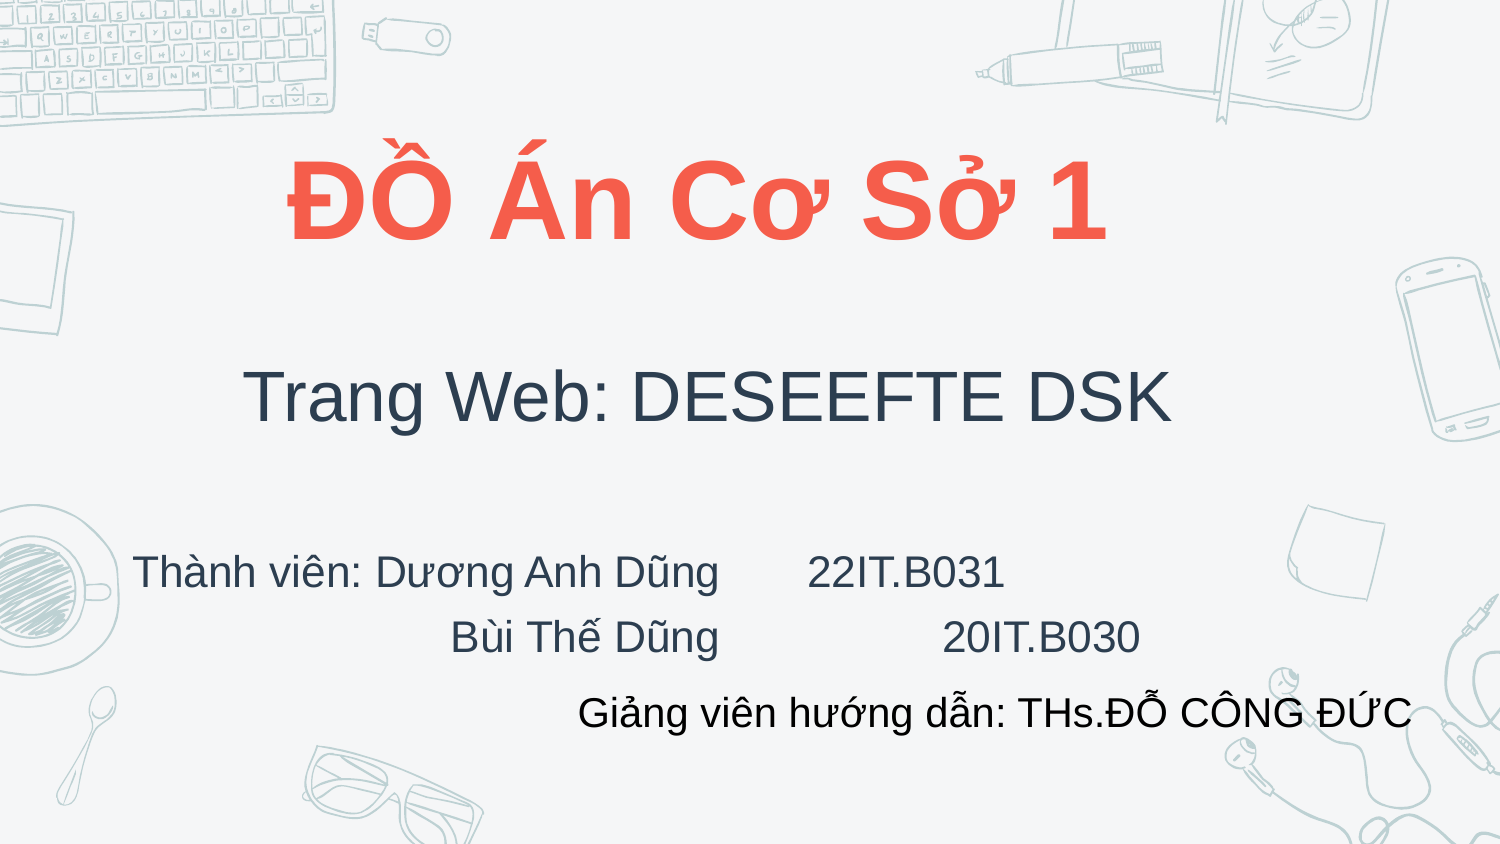

1
# ĐỒ Án Cơ Sở 1

Trang Web: DESEEFTE DSK

Thành viên: Dương Anh Dũng 	22IT.B031
                          Bùi Thế Dũng          	20IT.B030

Giảng viên hướng dẫn: THs.ĐỖ CÔNG ĐỨC